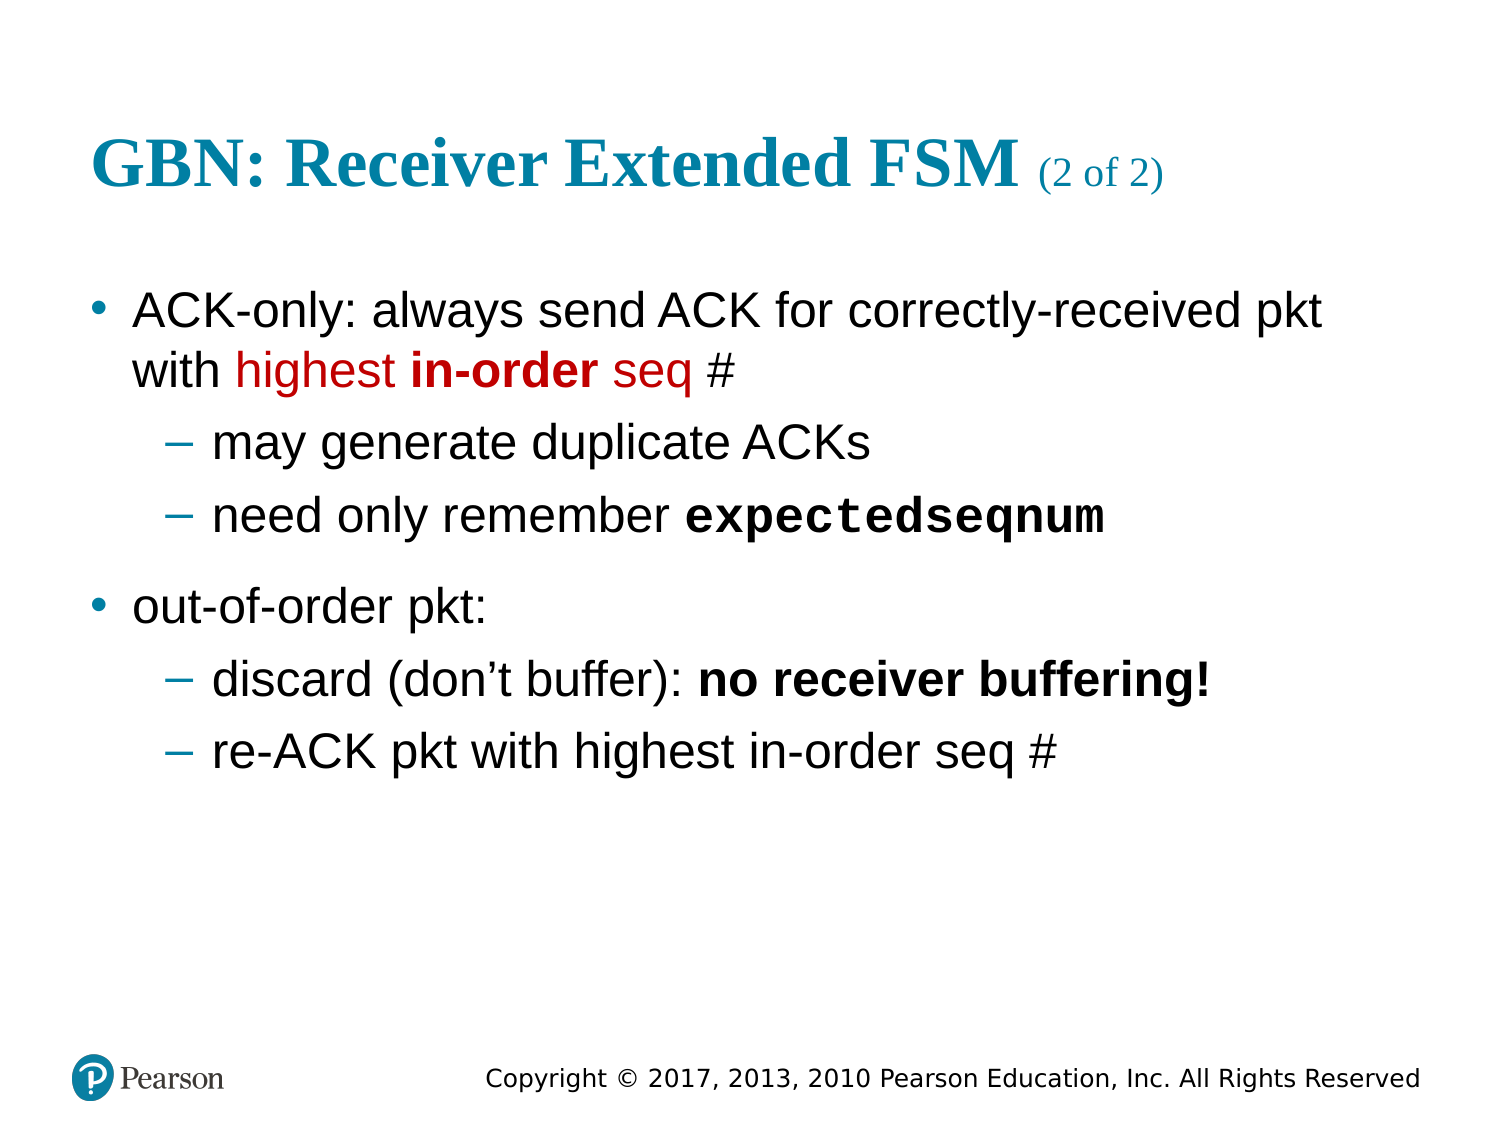

# G B N: Receiver Extended F S M (2 of 2)
A C K-only: always send A C K for correctly-received pkt with highest in-order seq #
may generate duplicate A C Ks
need only remember expectedseqnum
out-of-order pkt:
discard (don’t buffer): no receiver buffering!
re-A C K pkt with highest in-order seq #